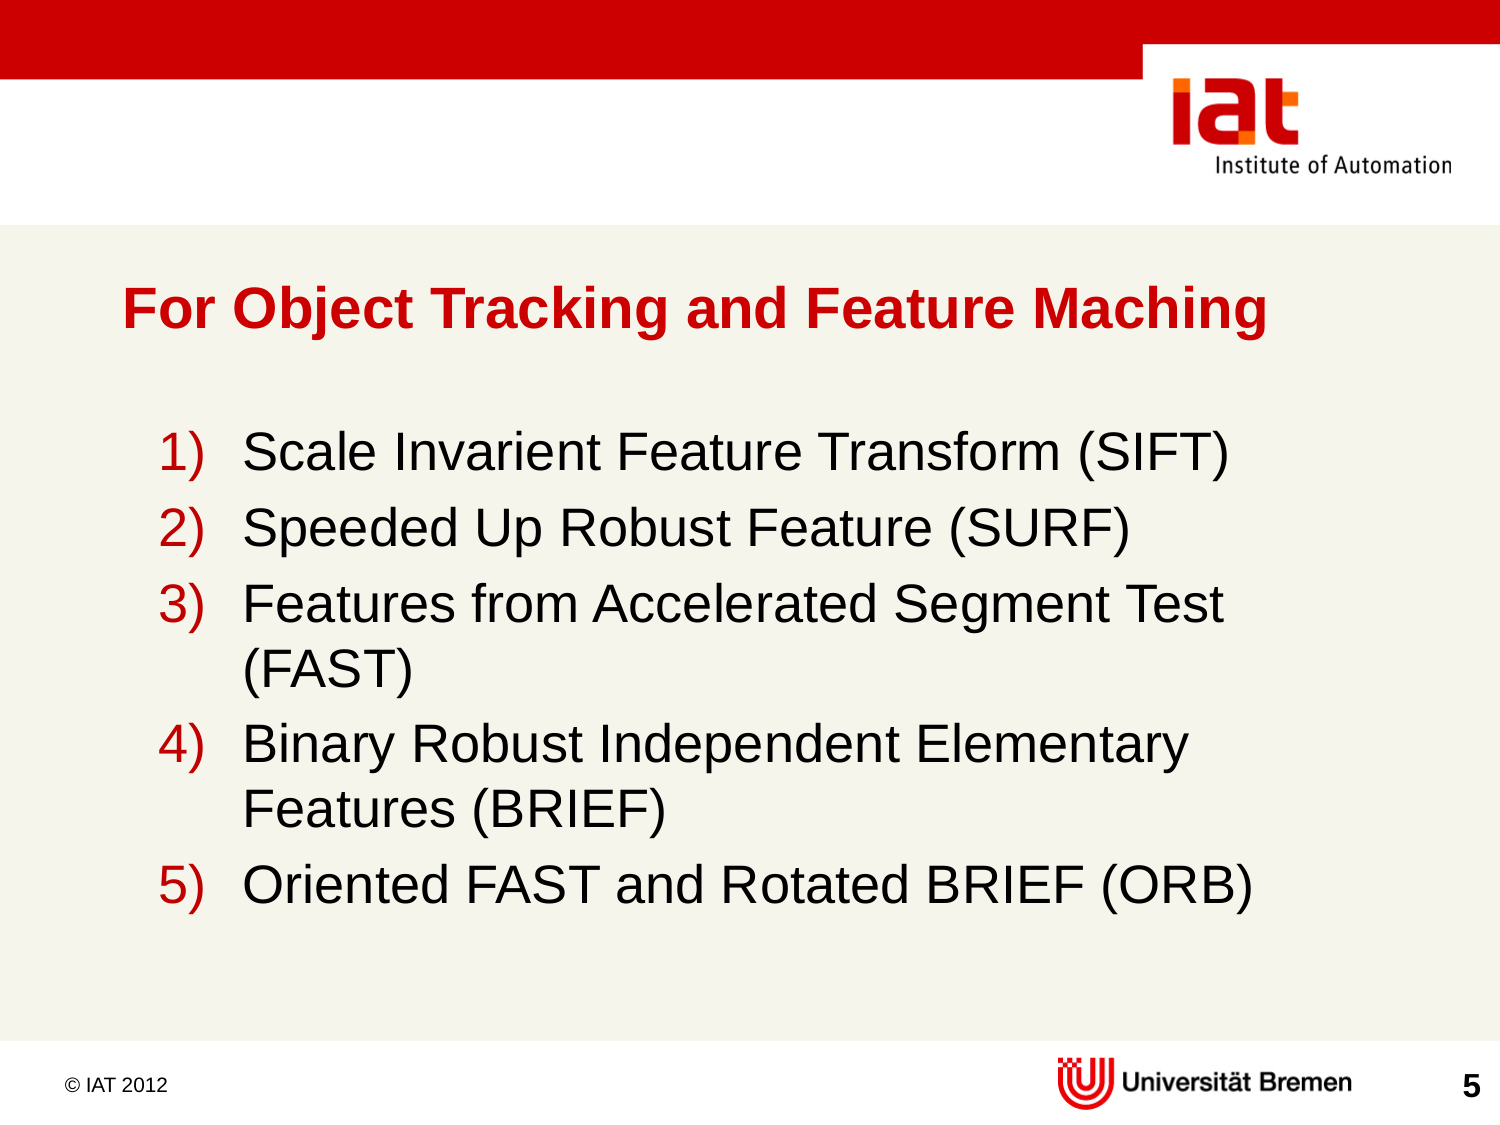

# For Object Tracking and Feature Maching
Scale Invarient Feature Transform (SIFT)
Speeded Up Robust Feature (SURF)
Features from Accelerated Segment Test (FAST)
Binary Robust Independent Elementary Features (BRIEF)
Oriented FAST and Rotated BRIEF (ORB)